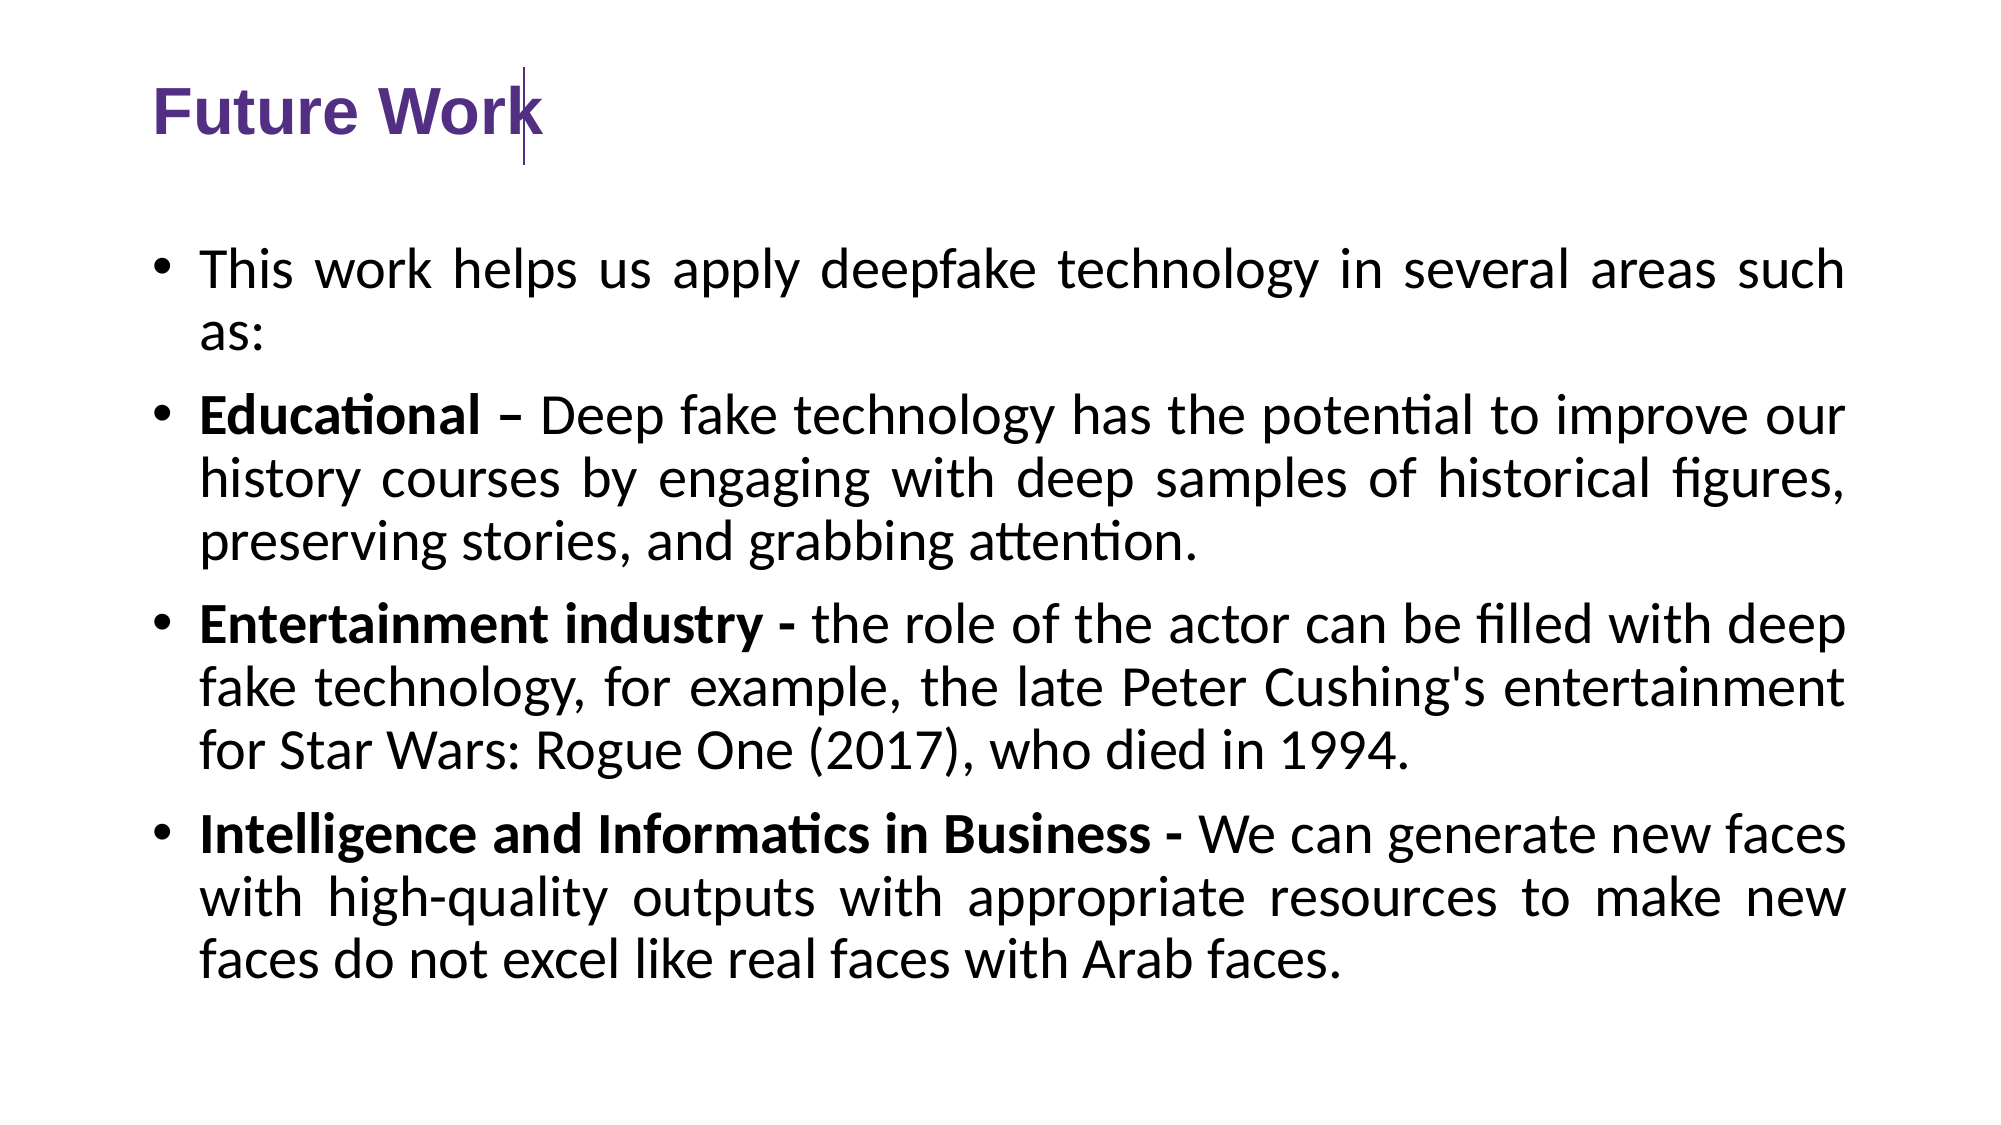

# Future Work

This work helps us apply deepfake technology in several areas such as:
Educational – Deep fake technology has the potential to improve our history courses by engaging with deep samples of historical figures, preserving stories, and grabbing attention.
Entertainment industry - the role of the actor can be filled with deep fake technology, for example, the late Peter Cushing's entertainment for Star Wars: Rogue One (2017), who died in 1994.
Intelligence and Informatics in Business - We can generate new faces with high-quality outputs with appropriate resources to make new faces do not excel like real faces with Arab faces.